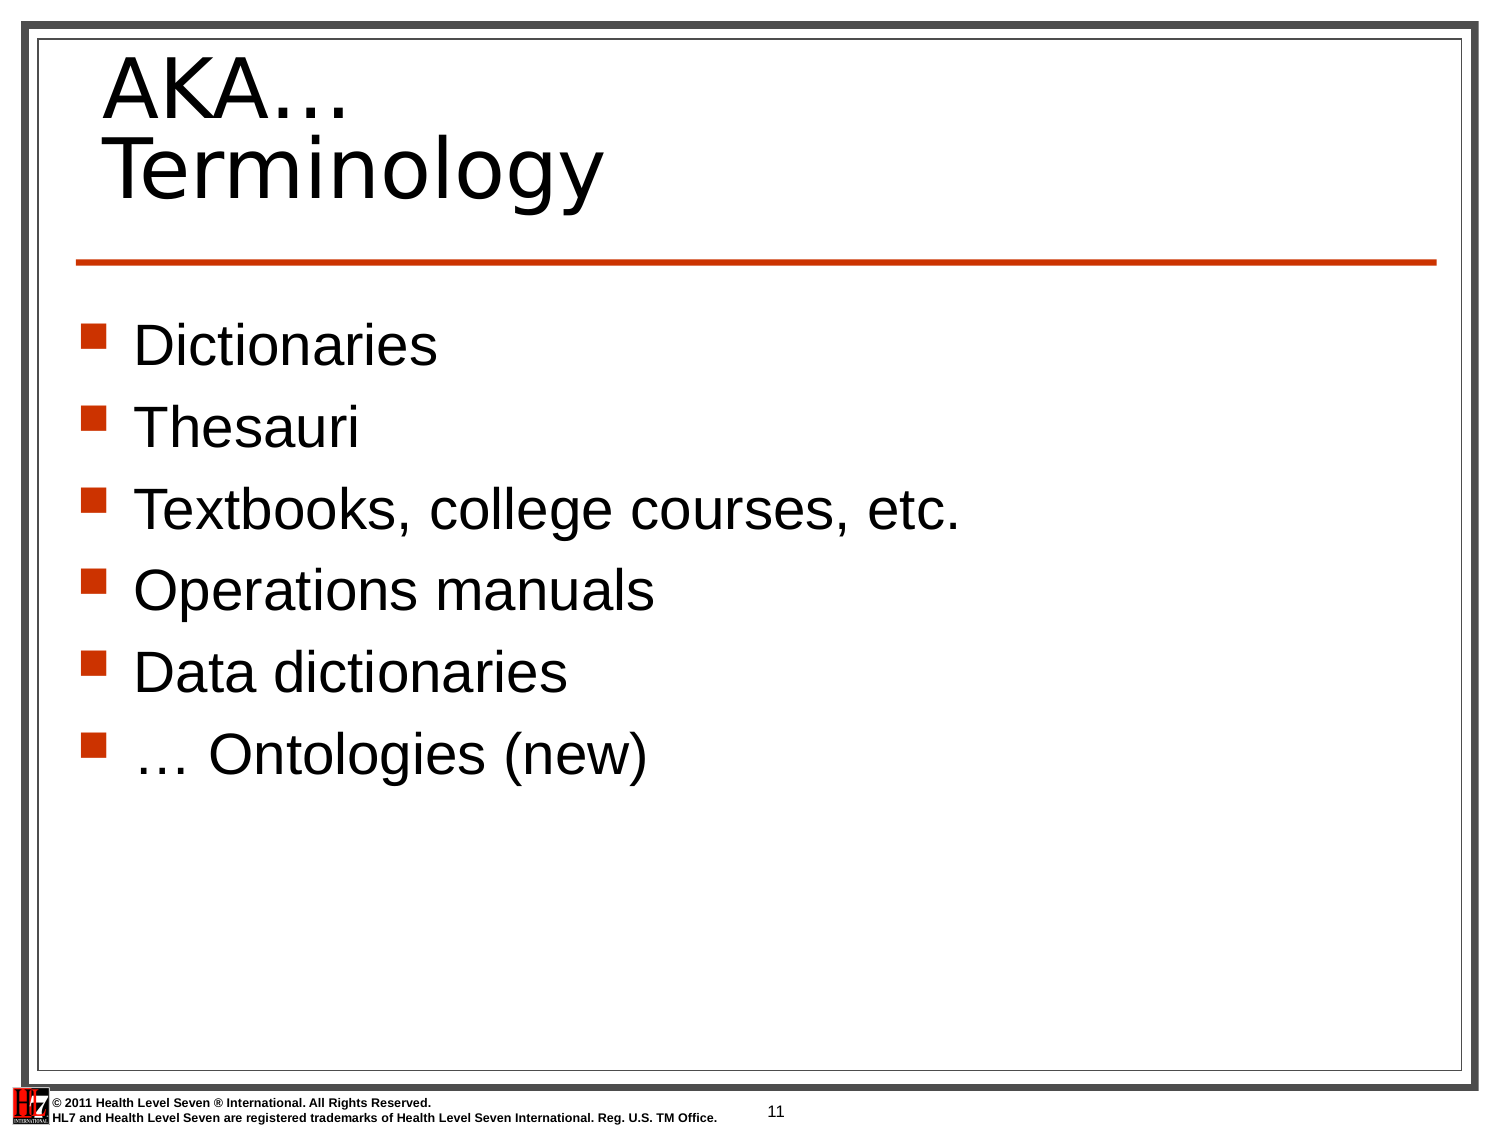

# AKA… Terminology
Dictionaries
Thesauri
Textbooks, college courses, etc.
Operations manuals
Data dictionaries
… Ontologies (new)
11